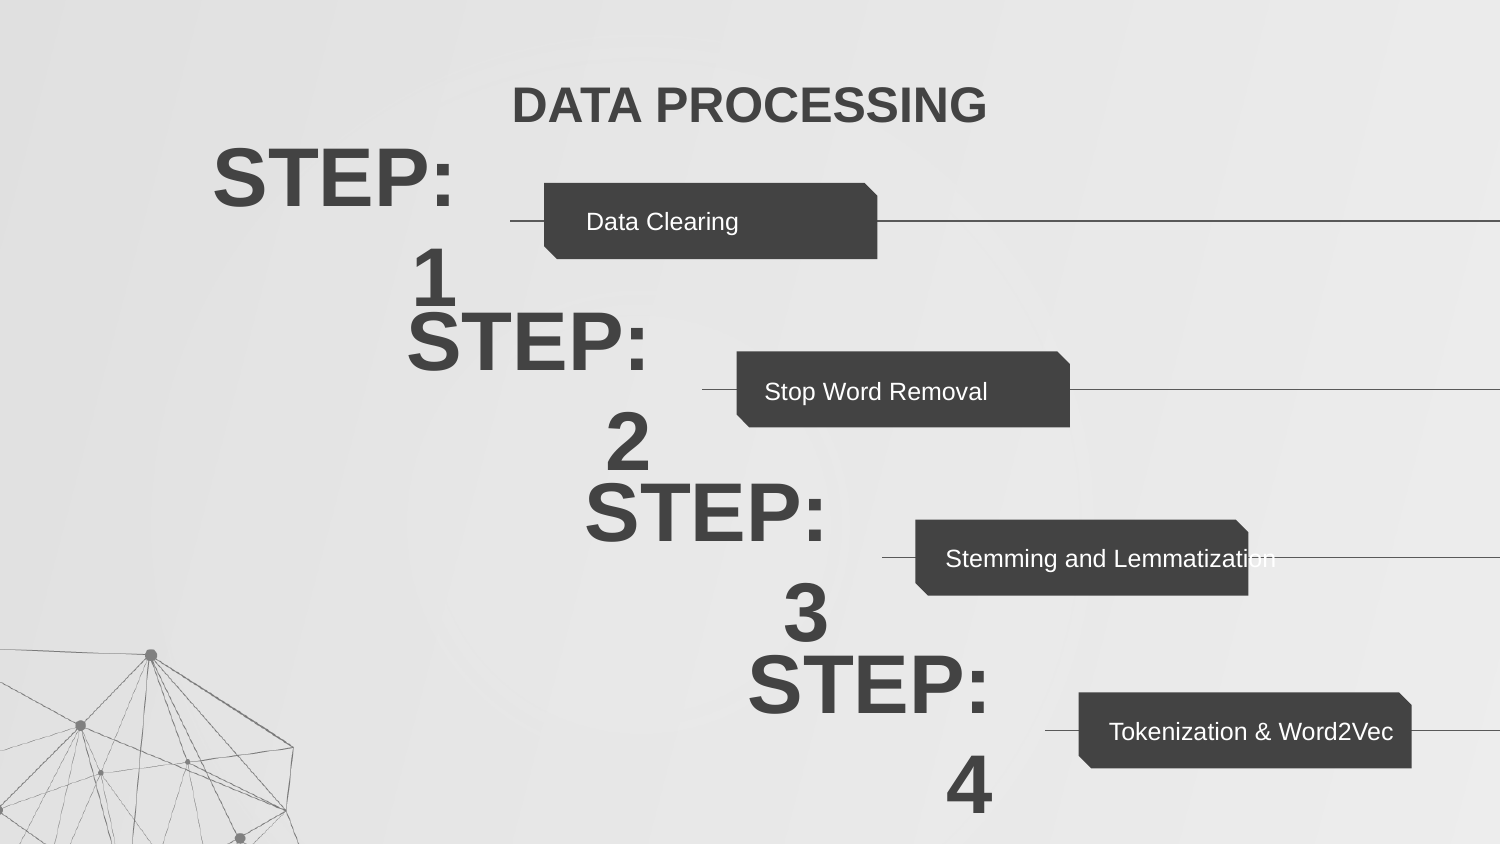

# DATA PROCESSING
STEP: 1

Data Clearing
STEP: 2

Stop Word Removal
STEP: 3

Stemming and Lemmatization
STEP: 4

Tokenization & Word2Vec